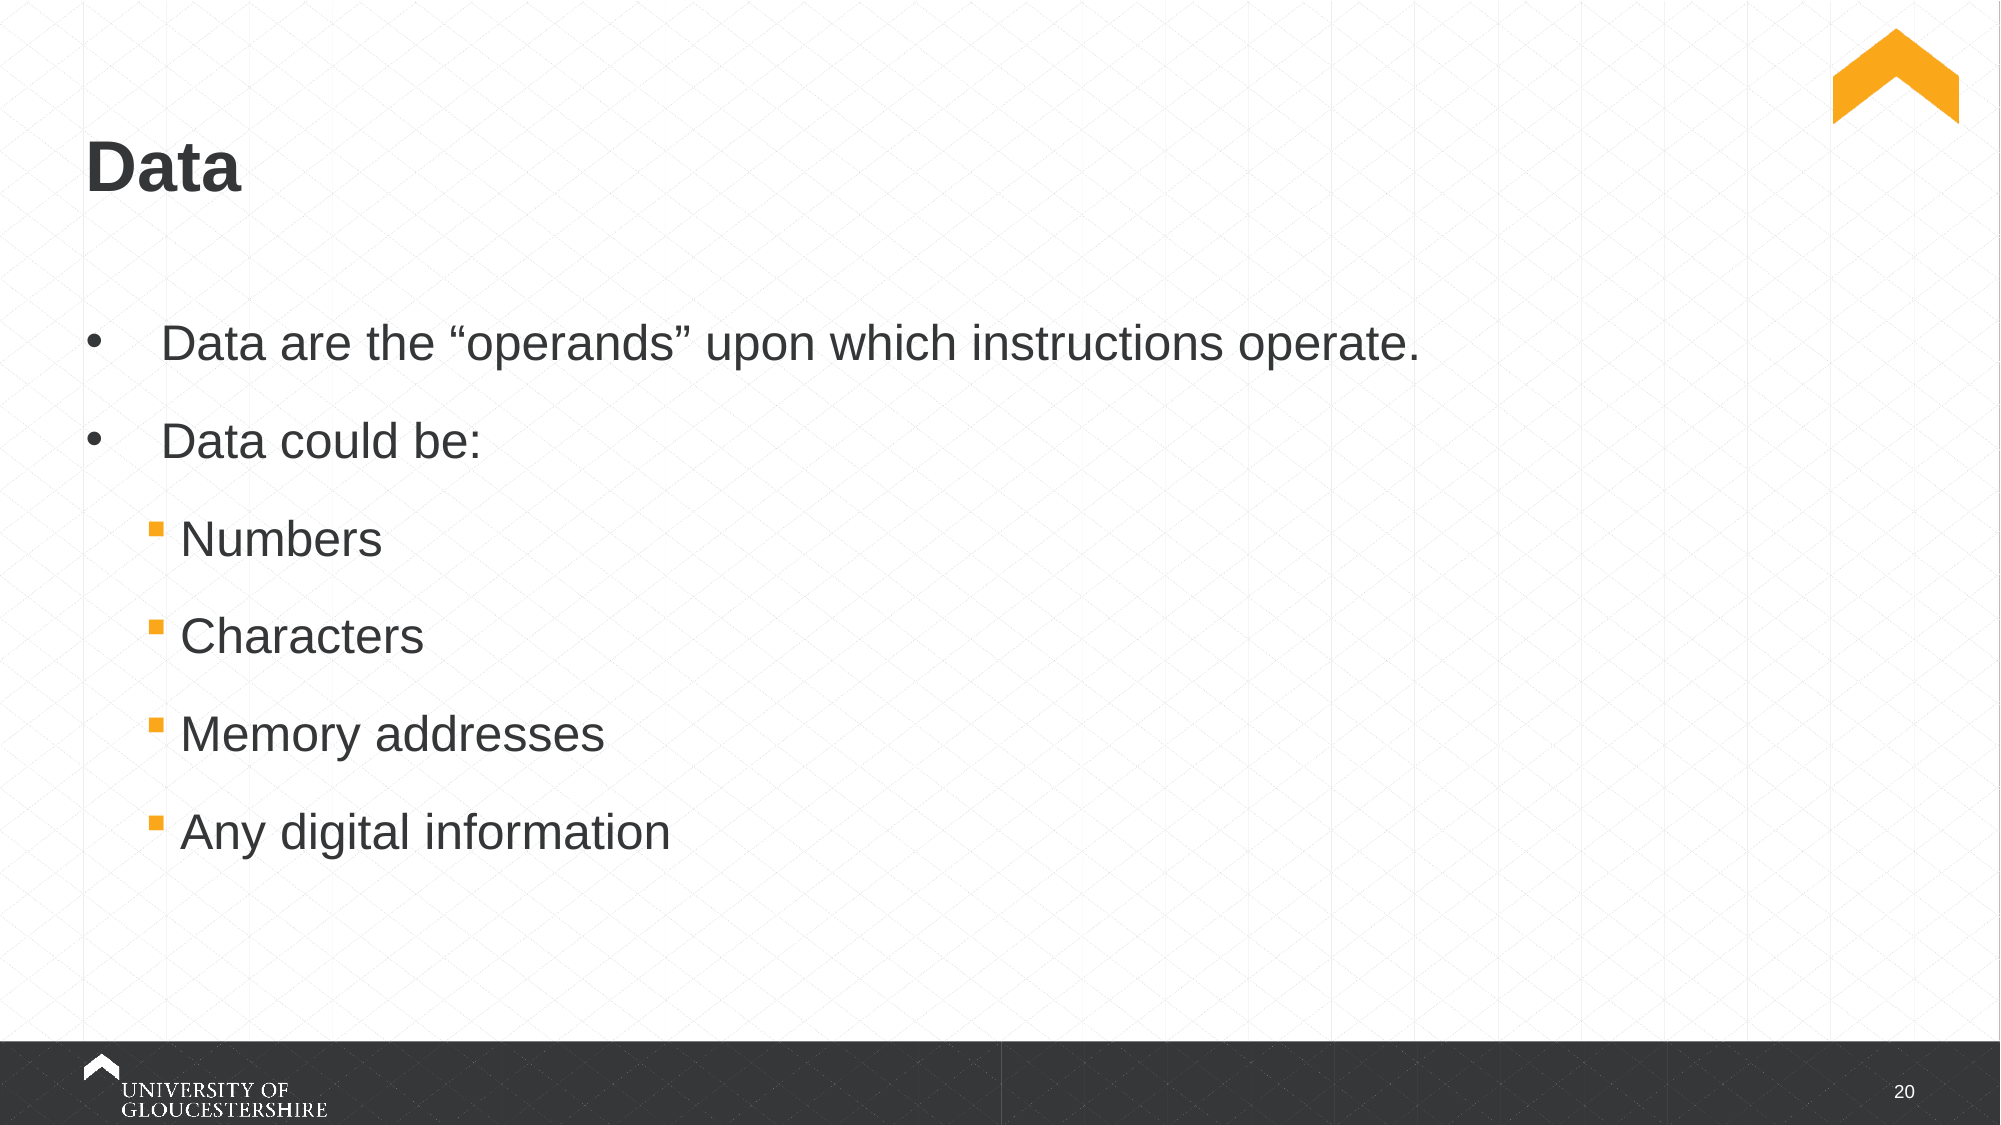

# Data
Data are the “operands” upon which instructions operate.
Data could be:
Numbers
Characters
Memory addresses
Any digital information